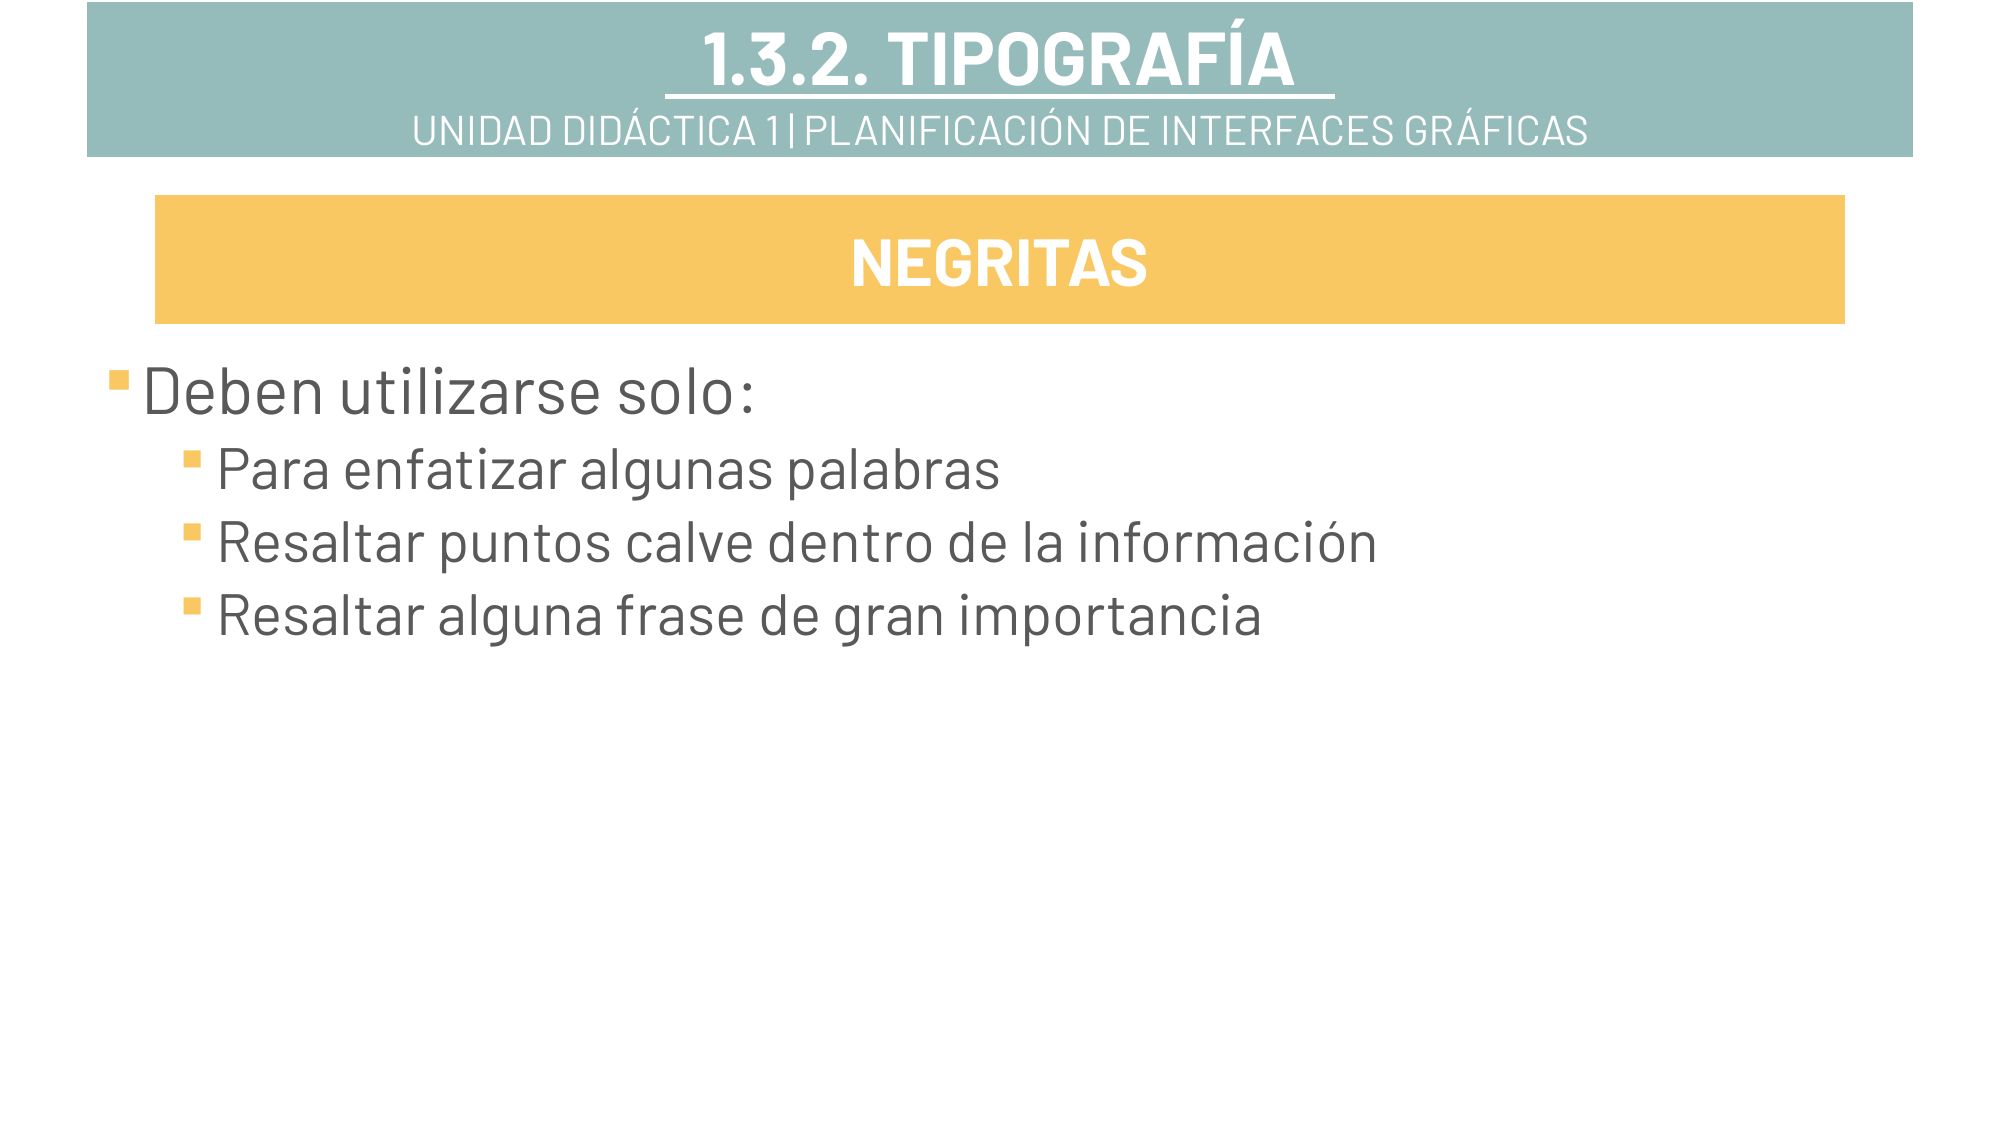

1.3.2. TIPOGRAFÍA
UNIDAD DIDÁCTICA 1 | PLANIFICACIÓN DE INTERFACES GRÁFICAS
NEGRITAS

Deben utilizarse solo:
Para enfatizar algunas palabras
Resaltar puntos calve dentro de la información
Resaltar alguna frase de gran importancia